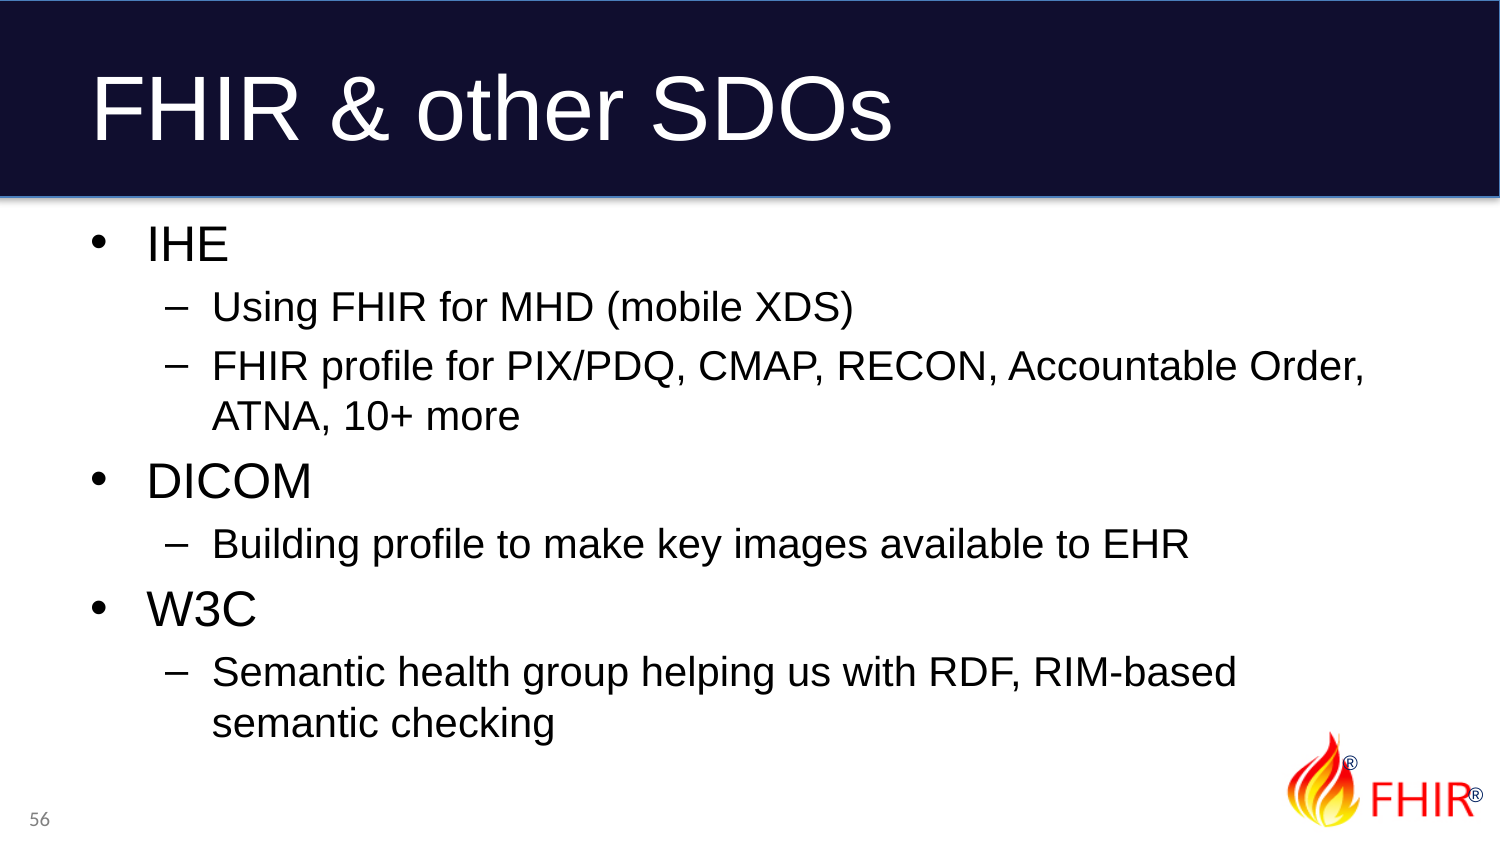

# FHIR & other SDOs
IHE
Using FHIR for MHD (mobile XDS)
FHIR profile for PIX/PDQ, CMAP, RECON, Accountable Order, ATNA, 10+ more
DICOM
Building profile to make key images available to EHR
W3C
Semantic health group helping us with RDF, RIM-based semantic checking
56